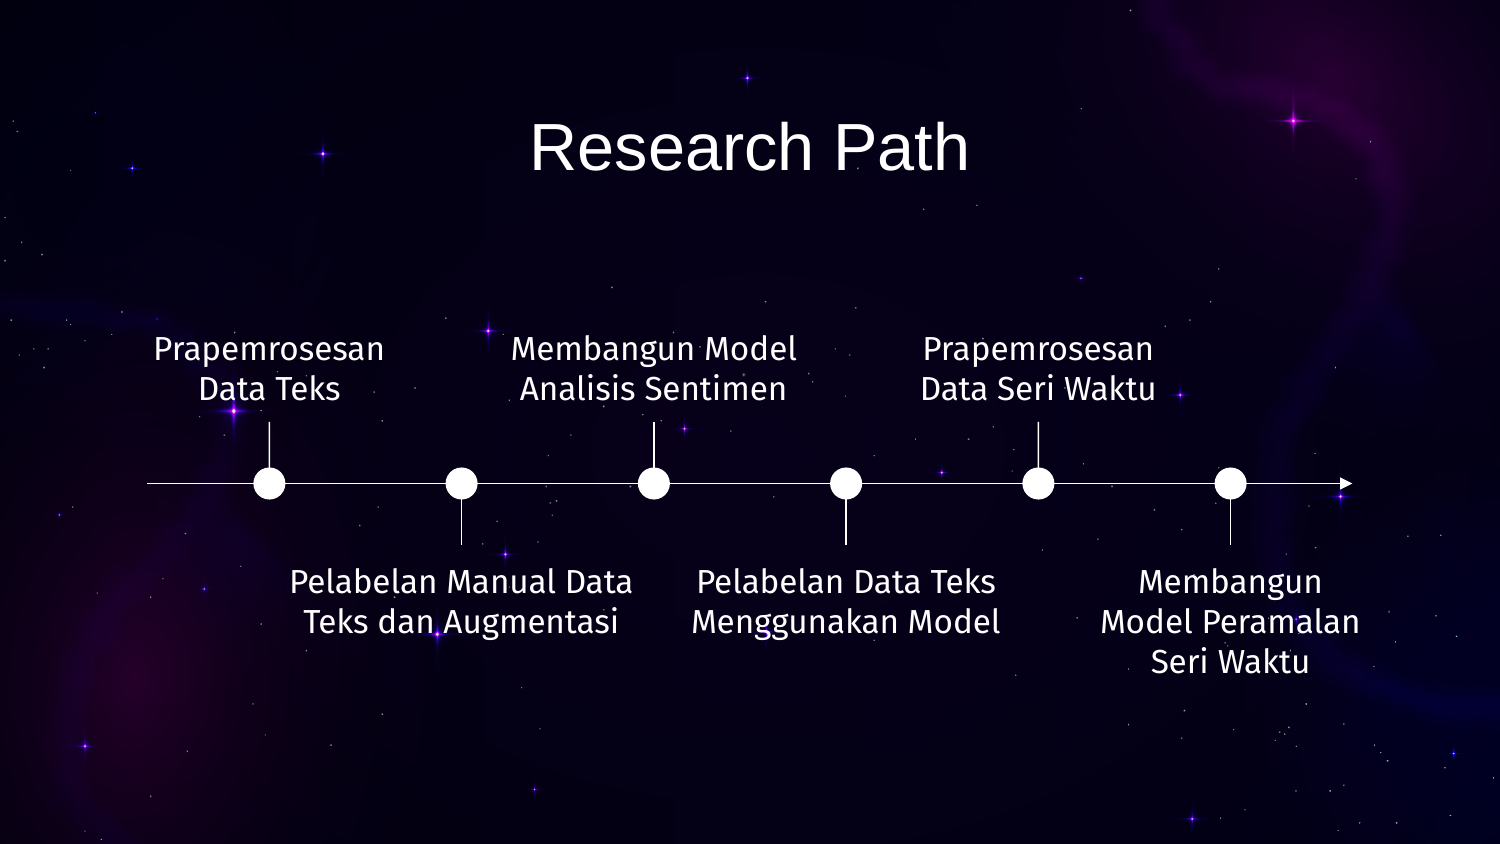

# Research Path
Prapemrosesan Data Teks
Membangun Model Analisis Sentimen
Prapemrosesan Data Seri Waktu

Pelabelan Data Teks Menggunakan Model
Pelabelan Manual Data Teks dan Augmentasi
Membangun Model Peramalan Seri Waktu